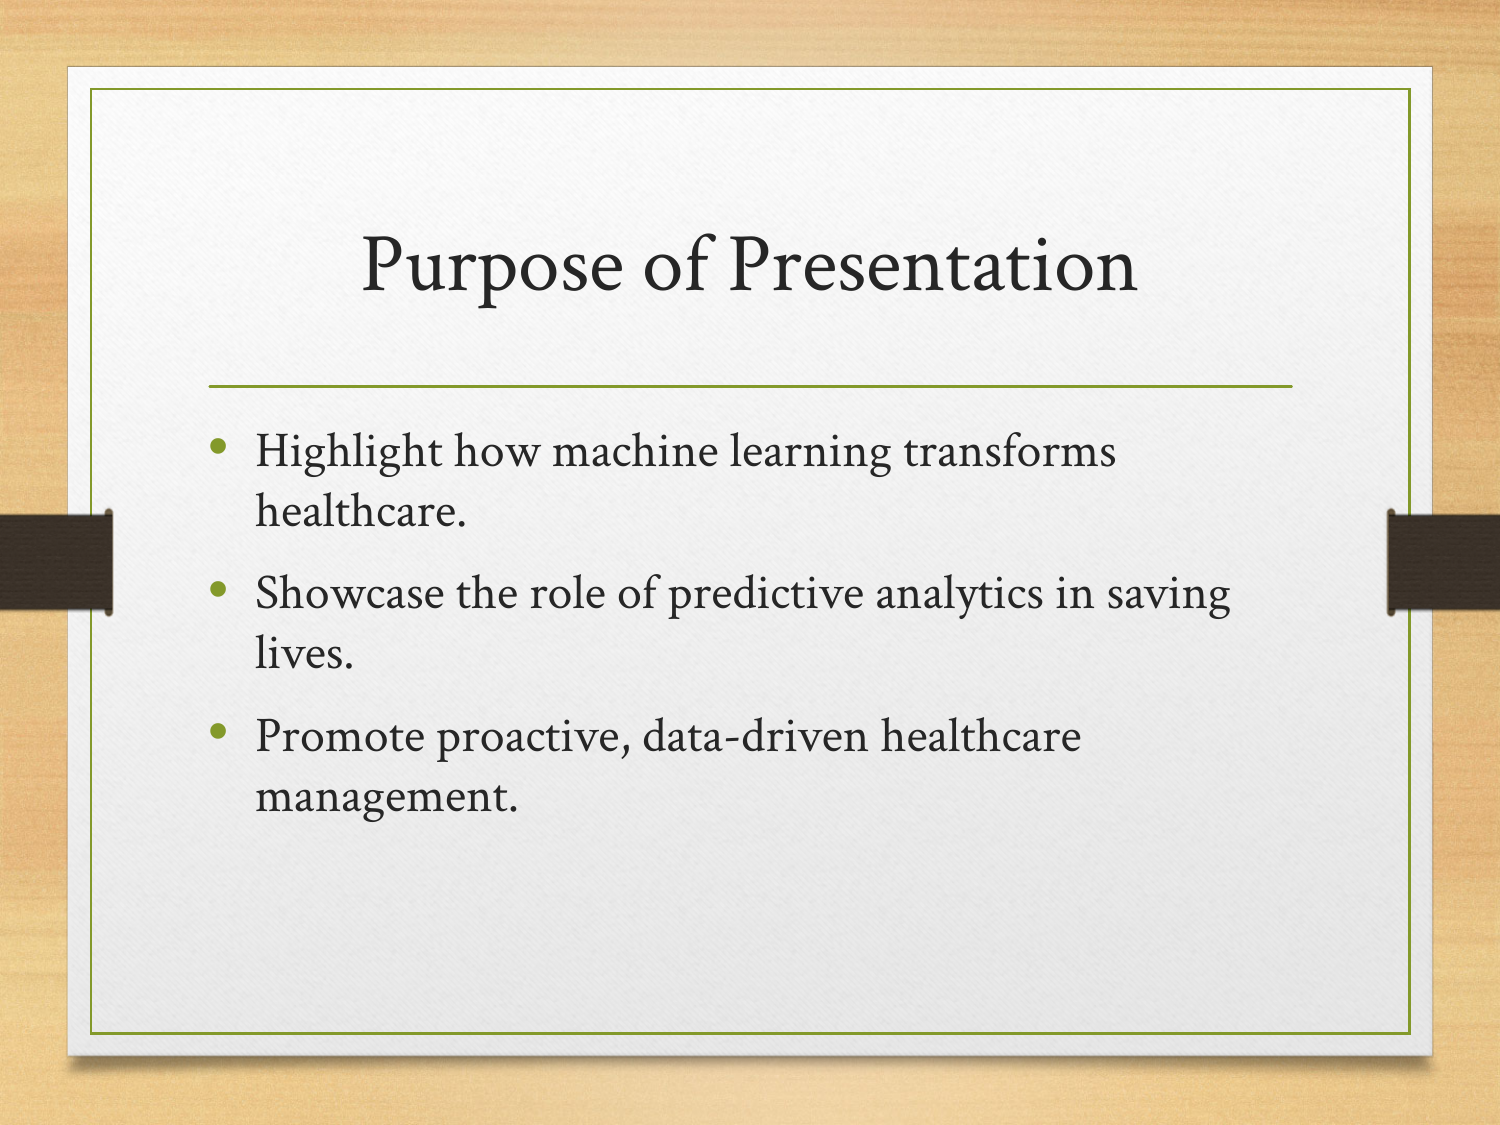

# Purpose of Presentation
Highlight how machine learning transforms healthcare.
Showcase the role of predictive analytics in saving lives.
Promote proactive, data-driven healthcare management.